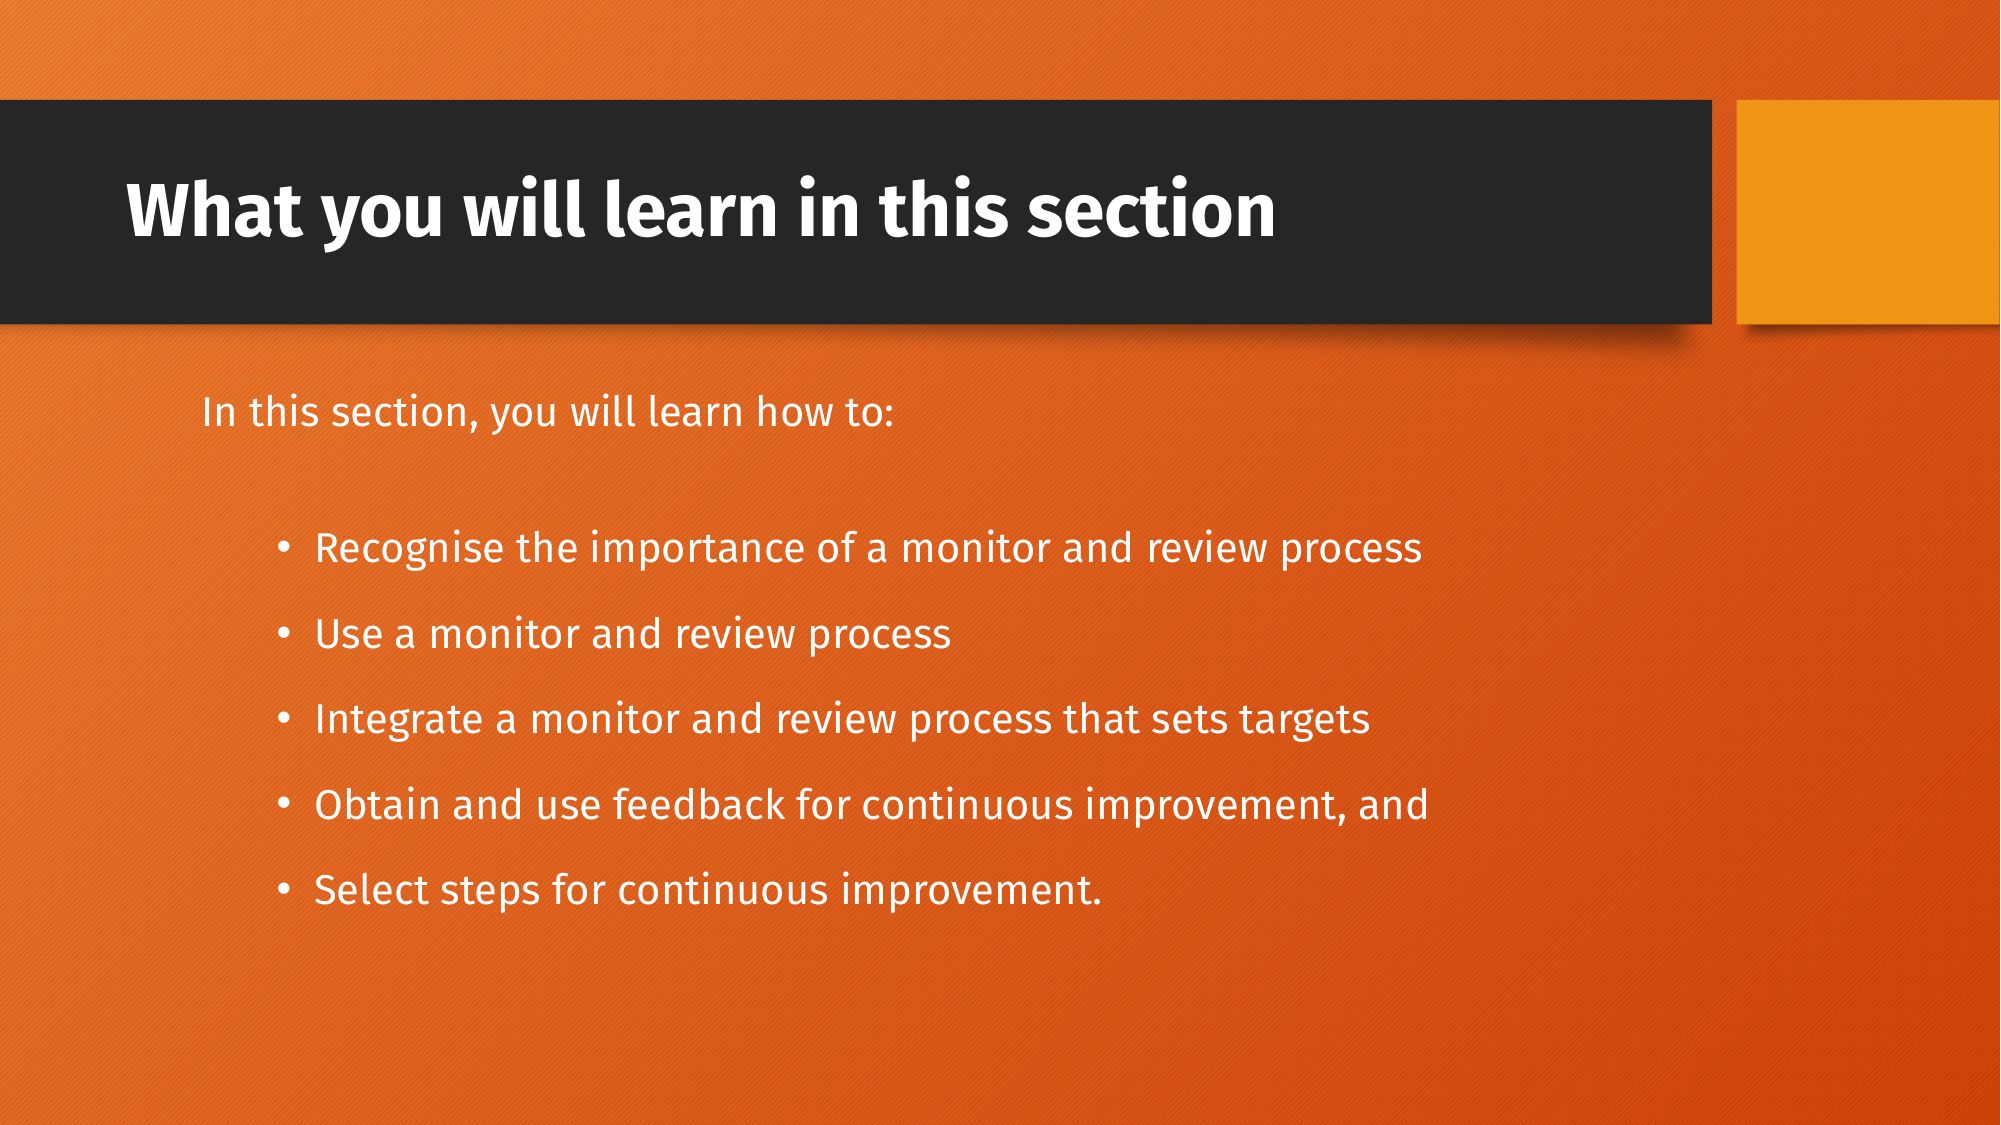

# What you will learn in this section
In this section, you will learn how to:
Recognise the importance of a monitor and review process
Use a monitor and review process
Integrate a monitor and review process that sets targets
Obtain and use feedback for continuous improvement, and
Select steps for continuous improvement.